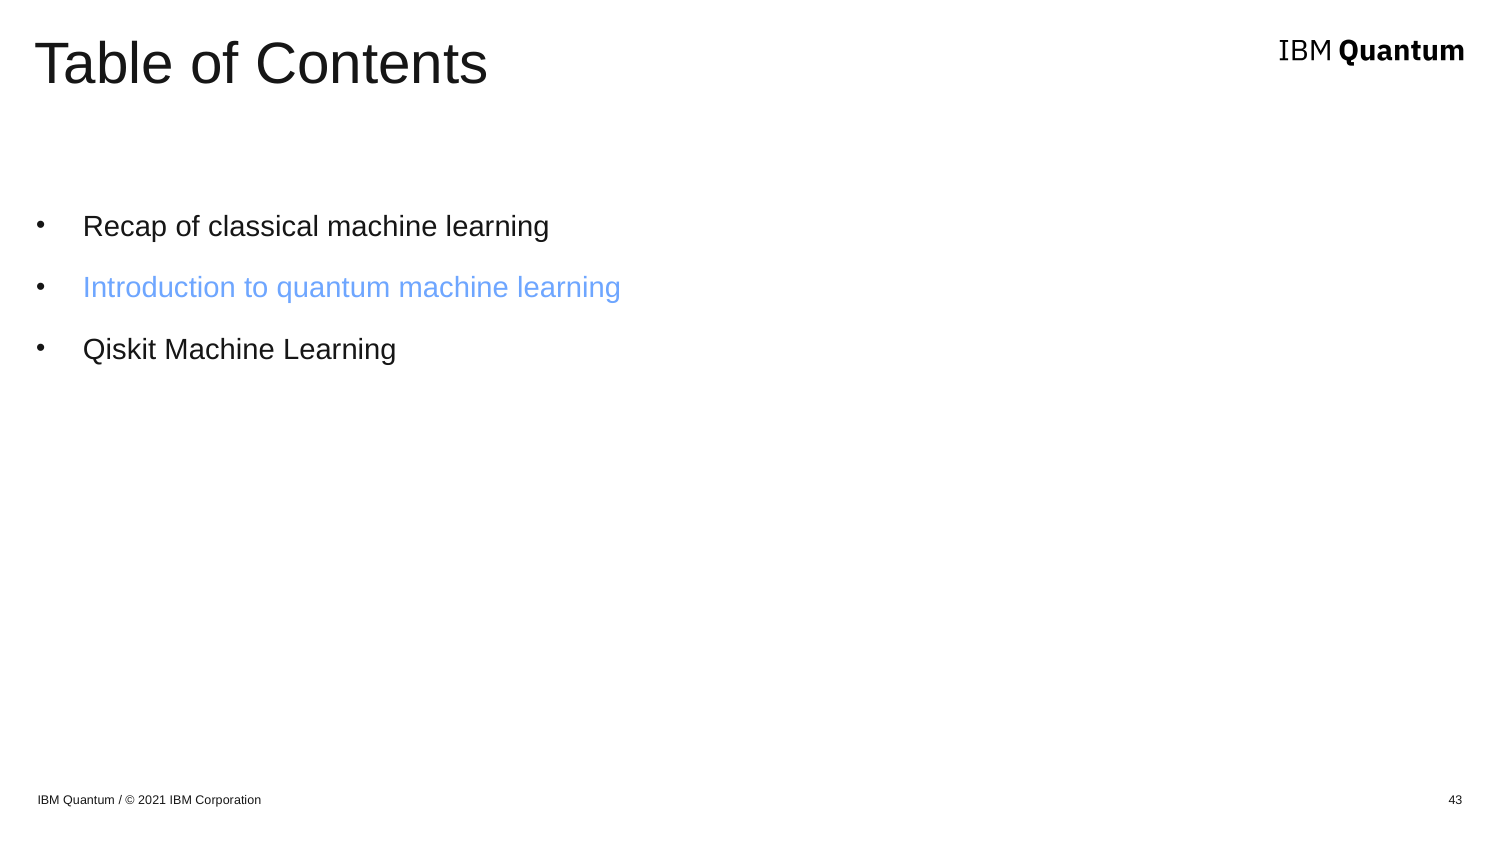

# Table of Contents
Recap of classical machine learning
Introduction to quantum machine learning
Qiskit Machine Learning
IBM Quantum / © 2021 IBM Corporation
43